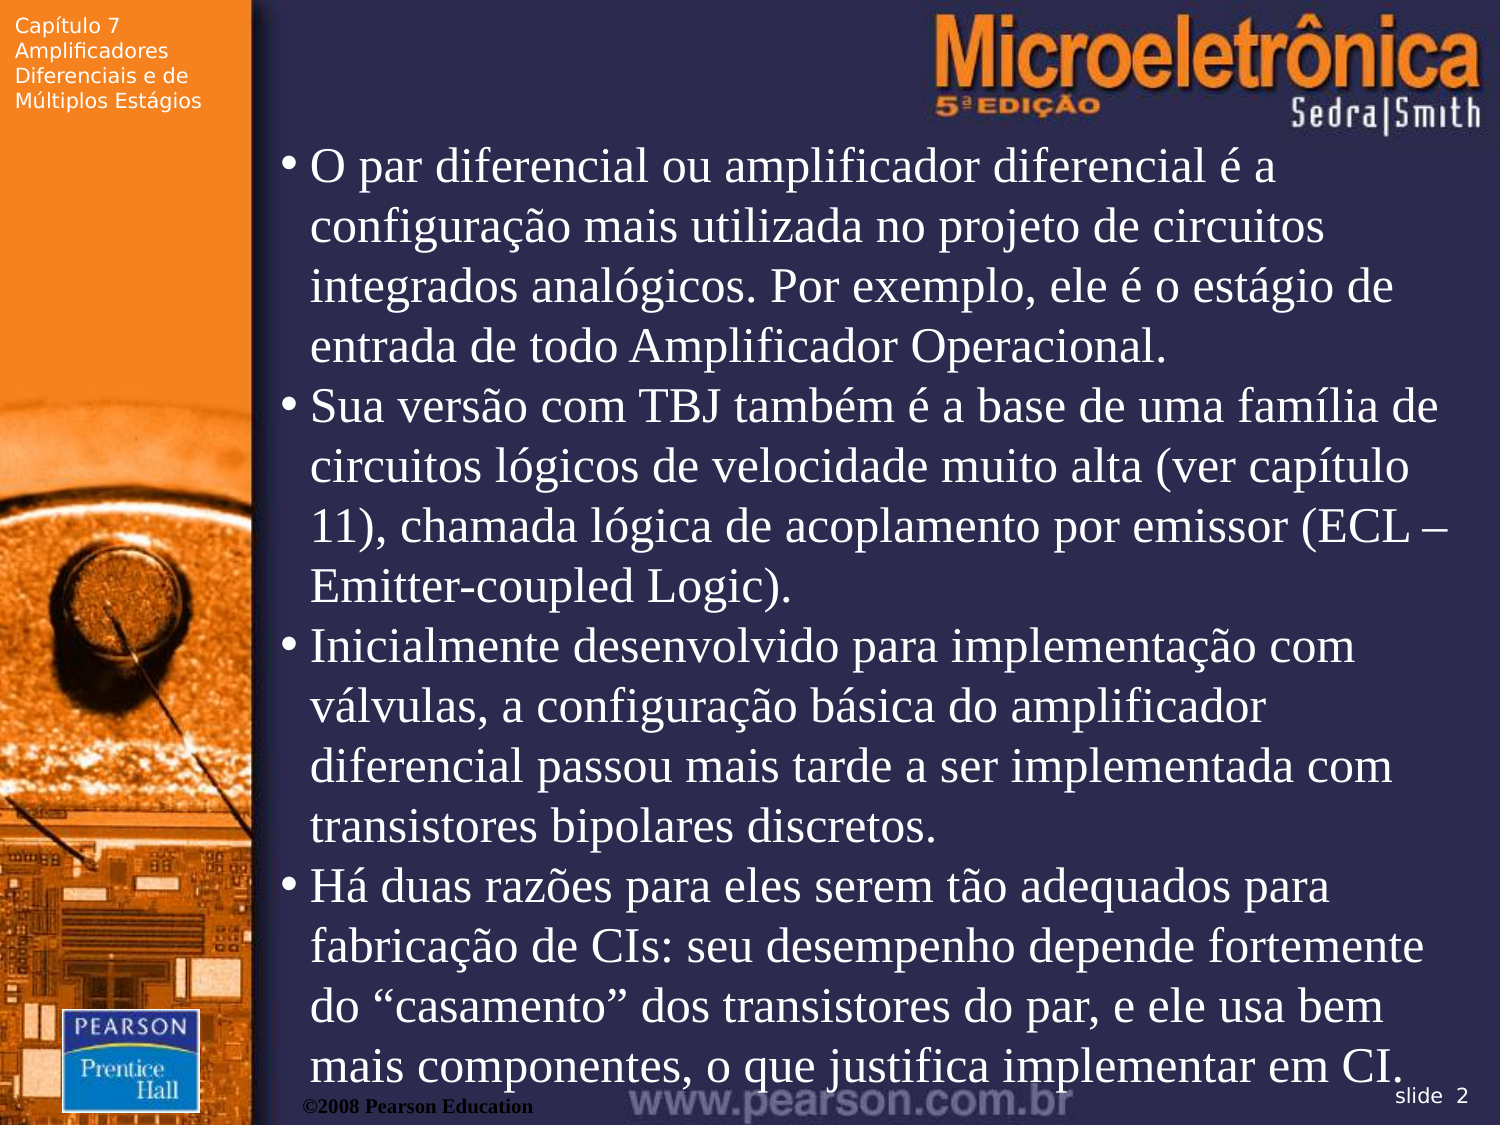

O par diferencial ou amplificador diferencial é a configuração mais utilizada no projeto de circuitos integrados analógicos. Por exemplo, ele é o estágio de entrada de todo Amplificador Operacional.
Sua versão com TBJ também é a base de uma família de circuitos lógicos de velocidade muito alta (ver capítulo 11), chamada lógica de acoplamento por emissor (ECL – Emitter-coupled Logic).
Inicialmente desenvolvido para implementação com válvulas, a configuração básica do amplificador diferencial passou mais tarde a ser implementada com transistores bipolares discretos.
Há duas razões para eles serem tão adequados para fabricação de CIs: seu desempenho depende fortemente do “casamento” dos transistores do par, e ele usa bem mais componentes, o que justifica implementar em CI.